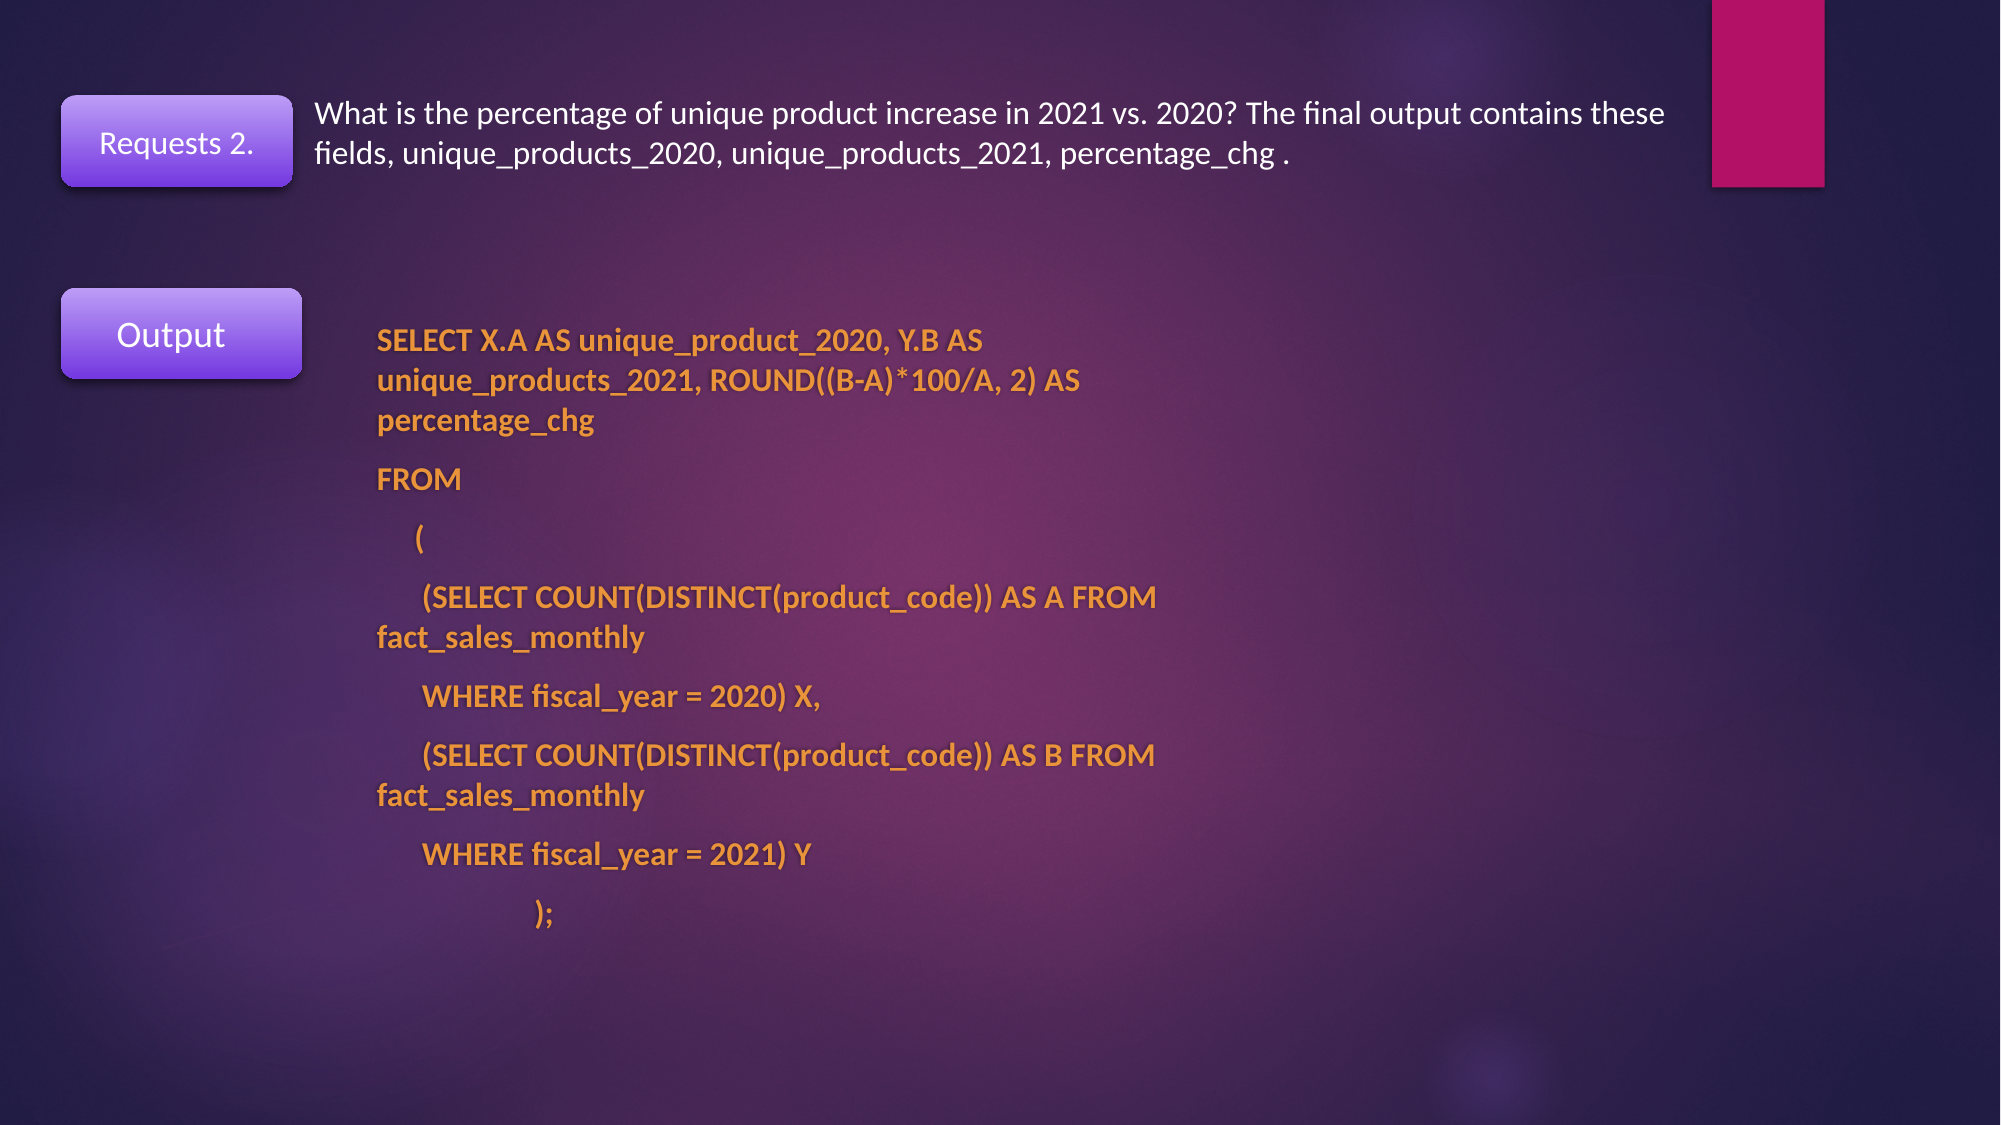

What is the percentage of unique product increase in 2021 vs. 2020? The final output contains these fields, unique_products_2020, unique_products_2021, percentage_chg .
Requests 2.

SELECT X.A AS unique_product_2020, Y.B AS unique_products_2021, ROUND((B-A)*100/A, 2) AS percentage_chg
FROM
     (
      (SELECT COUNT(DISTINCT(product_code)) AS A FROM fact_sales_monthly
      WHERE fiscal_year = 2020) X,
      (SELECT COUNT(DISTINCT(product_code)) AS B FROM fact_sales_monthly
      WHERE fiscal_year = 2021) Y
	 );

Output